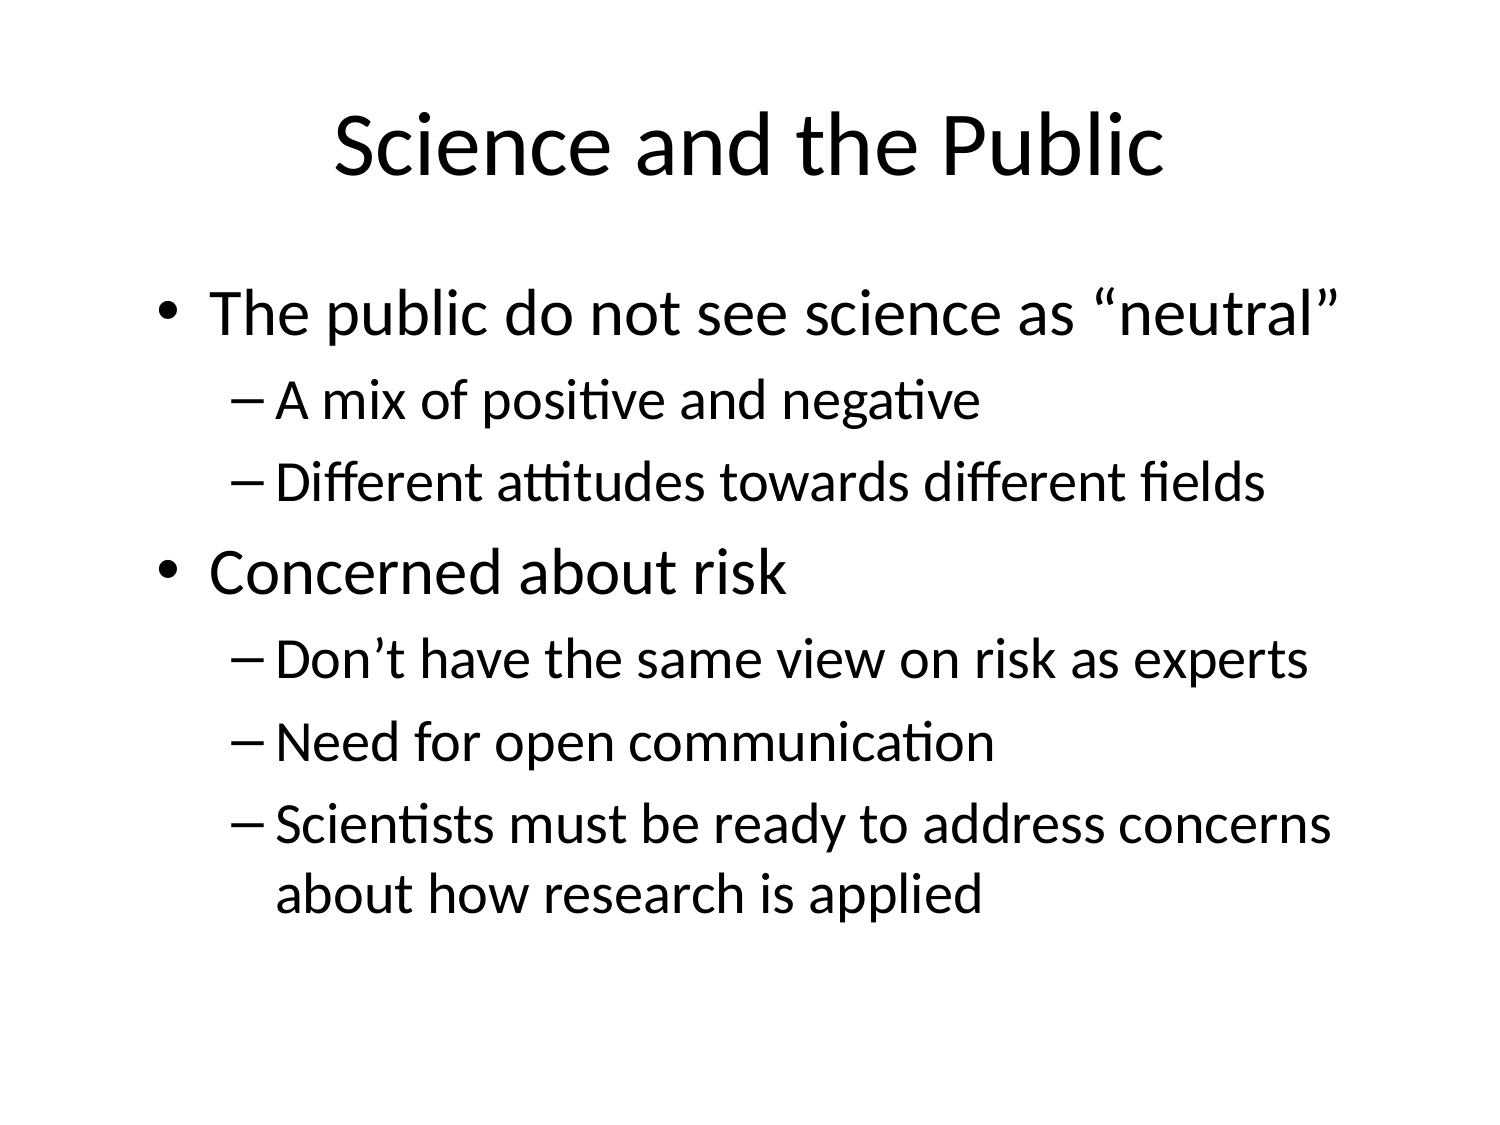

# Science and the Public
The public do not see science as “neutral”
A mix of positive and negative
Different attitudes towards different fields
Concerned about risk
Don’t have the same view on risk as experts
Need for open communication
Scientists must be ready to address concerns about how research is applied
15